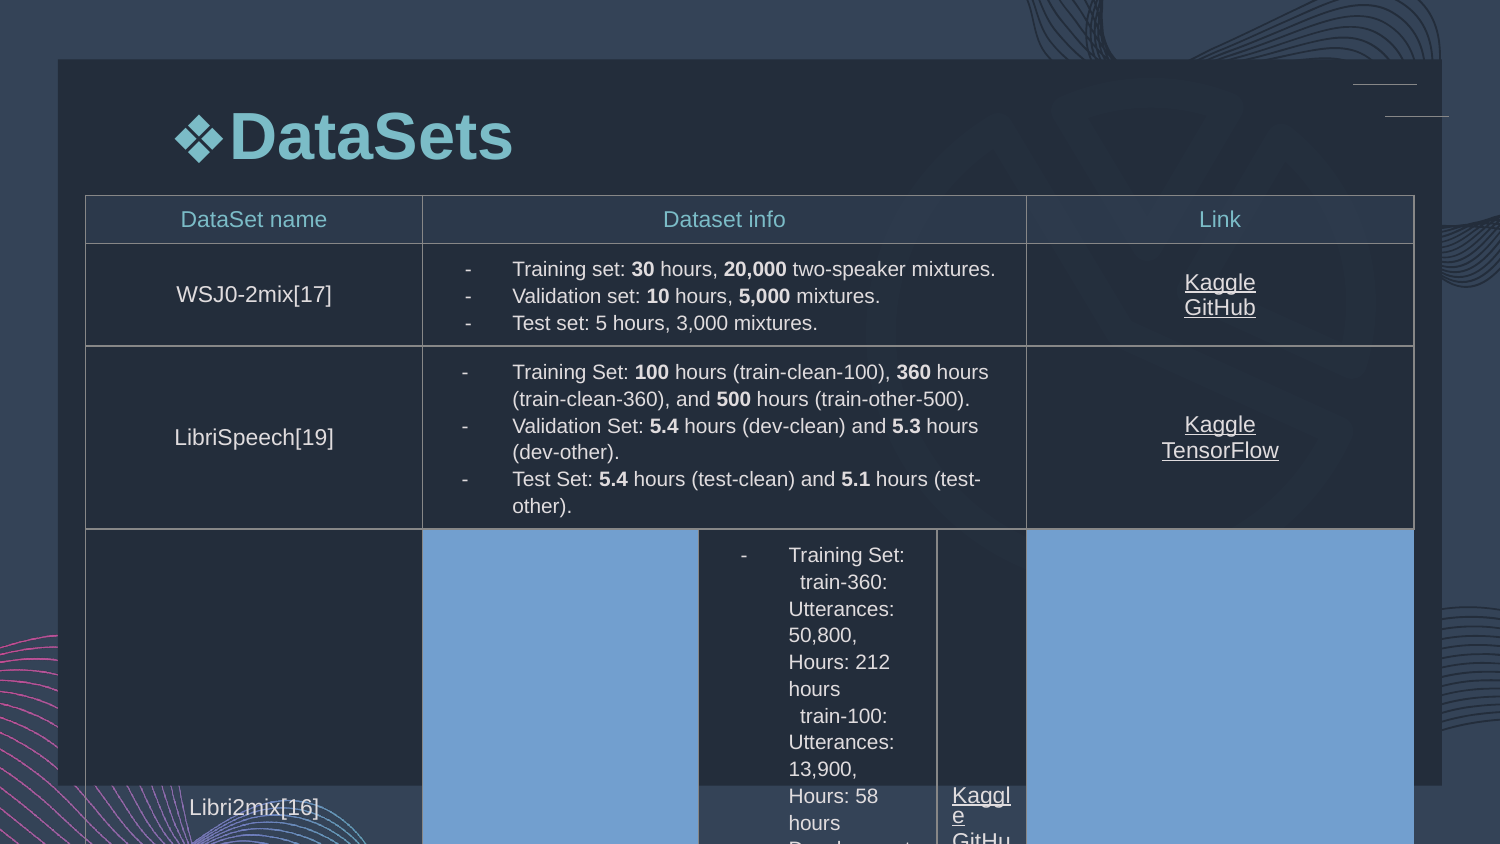

# DataSets
| DataSet name |  |  |  | Dataset info |  |  |  |  | Link |
| --- | --- | --- | --- | --- | --- | --- | --- | --- | --- |
| WSJ0-2mix[17] |  |  |  | Training set: 30 hours, 20,000 two-speaker mixtures. Validation set: 10 hours, 5,000 mixtures. Test set: 5 hours, 3,000 mixtures. |  |  |  |  | Kaggle GitHub |
| LibriSpeech[19] |  |  |  | Training Set: 100 hours (train-clean-100), 360 hours (train-clean-360), and 500 hours (train-other-500). Validation Set: 5.4 hours (dev-clean) and 5.3 hours (dev-other). Test Set: 5.4 hours (test-clean) and 5.1 hours (test-other). |  |  |  |  | Kaggle TensorFlow |
| Libri2mix[16] |  |  |  | Training Set: train-360: Utterances: 50,800, Hours: 212 hours train-100: Utterances: 13,900, Hours: 58 hours Development Set: Utterances: 3,000, Hours: 11 hours Test Set: Utterances: 3,000, Hours: 11 hours |  |  |  |  | Kaggle GitHub |